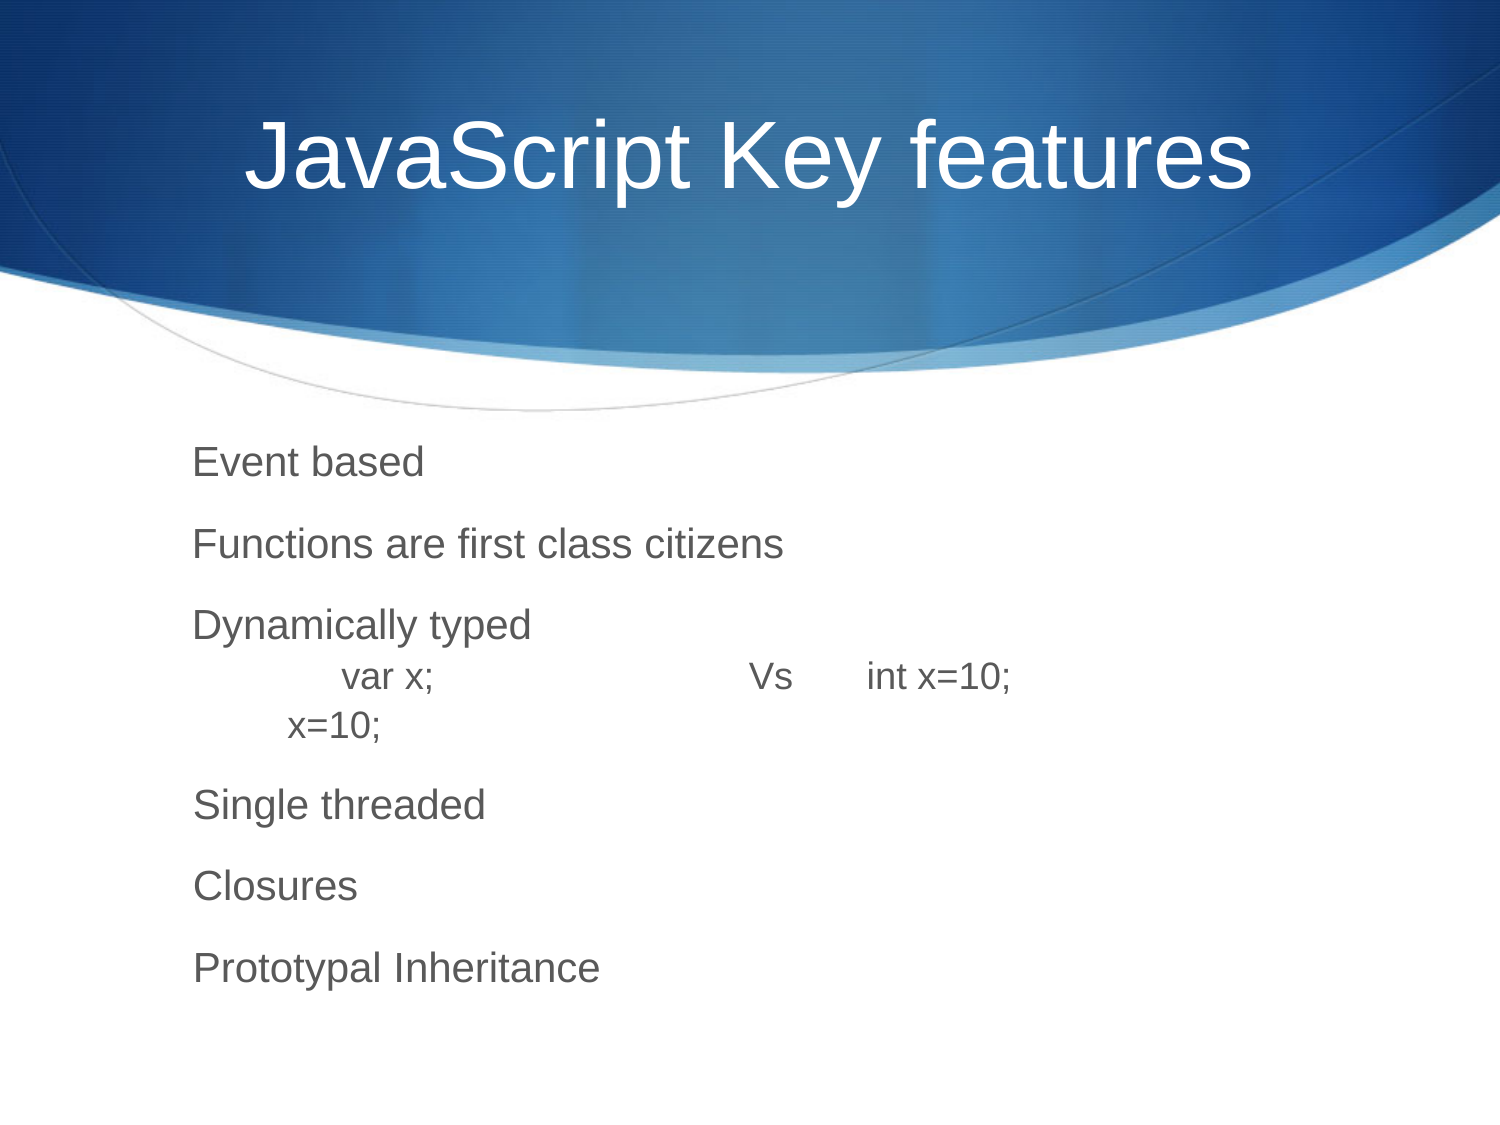

JavaScript Key features
Event based
Functions are first class citizens
Dynamically typed
	var x;                              Vs       int x=10;
         x=10;
Single threaded
Closures
Prototypal Inheritance